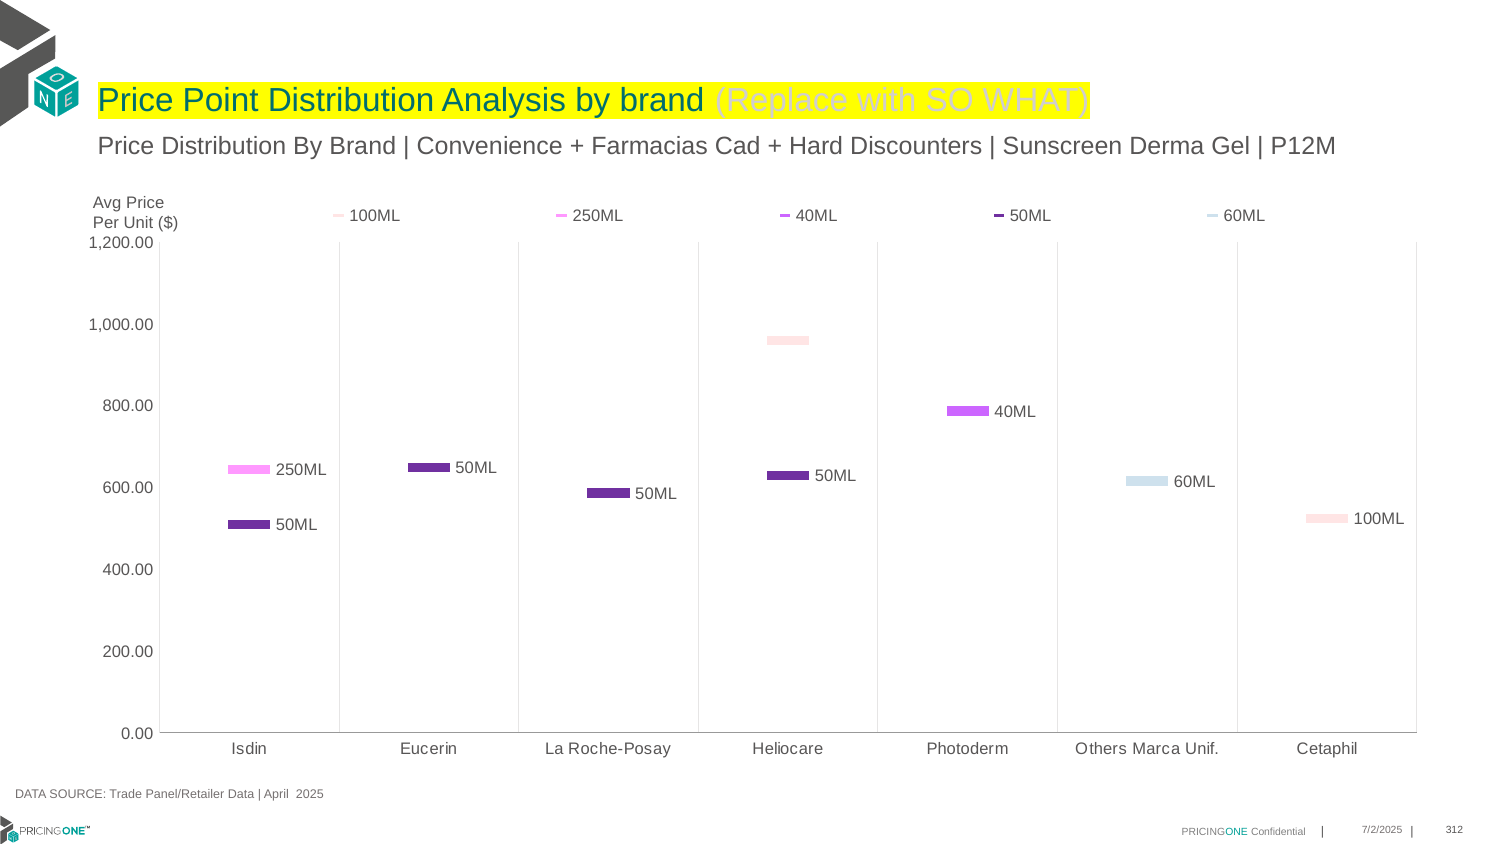

# Price Point Distribution Analysis by brand (Replace with SO WHAT)
Price Distribution By Brand | Convenience + Farmacias Cad + Hard Discounters | Sunscreen Derma Gel | P12M

### Chart

| Category | 100ML | 250ML | 40ML | 50ML | 60ML |
|---|---|---|---|---|---|
| Isdin | None | 643.2318 | None | 509.2075 | None |
| Eucerin | None | None | None | 648.1964 | None |
| La Roche-Posay | None | None | None | 586.3068 | None |
| Heliocare | 958.4326 | None | None | 628.5862 | None |
| Photoderm | None | None | 786.2965 | None | None |
| Others Marca Unif. | None | None | None | None | 615.4628 |
| Cetaphil | 523.9423 | None | None | None | None |
Avg Price
Per Unit ($)
DATA SOURCE: Trade Panel/Retailer Data | April  2025
7/2/2025
312